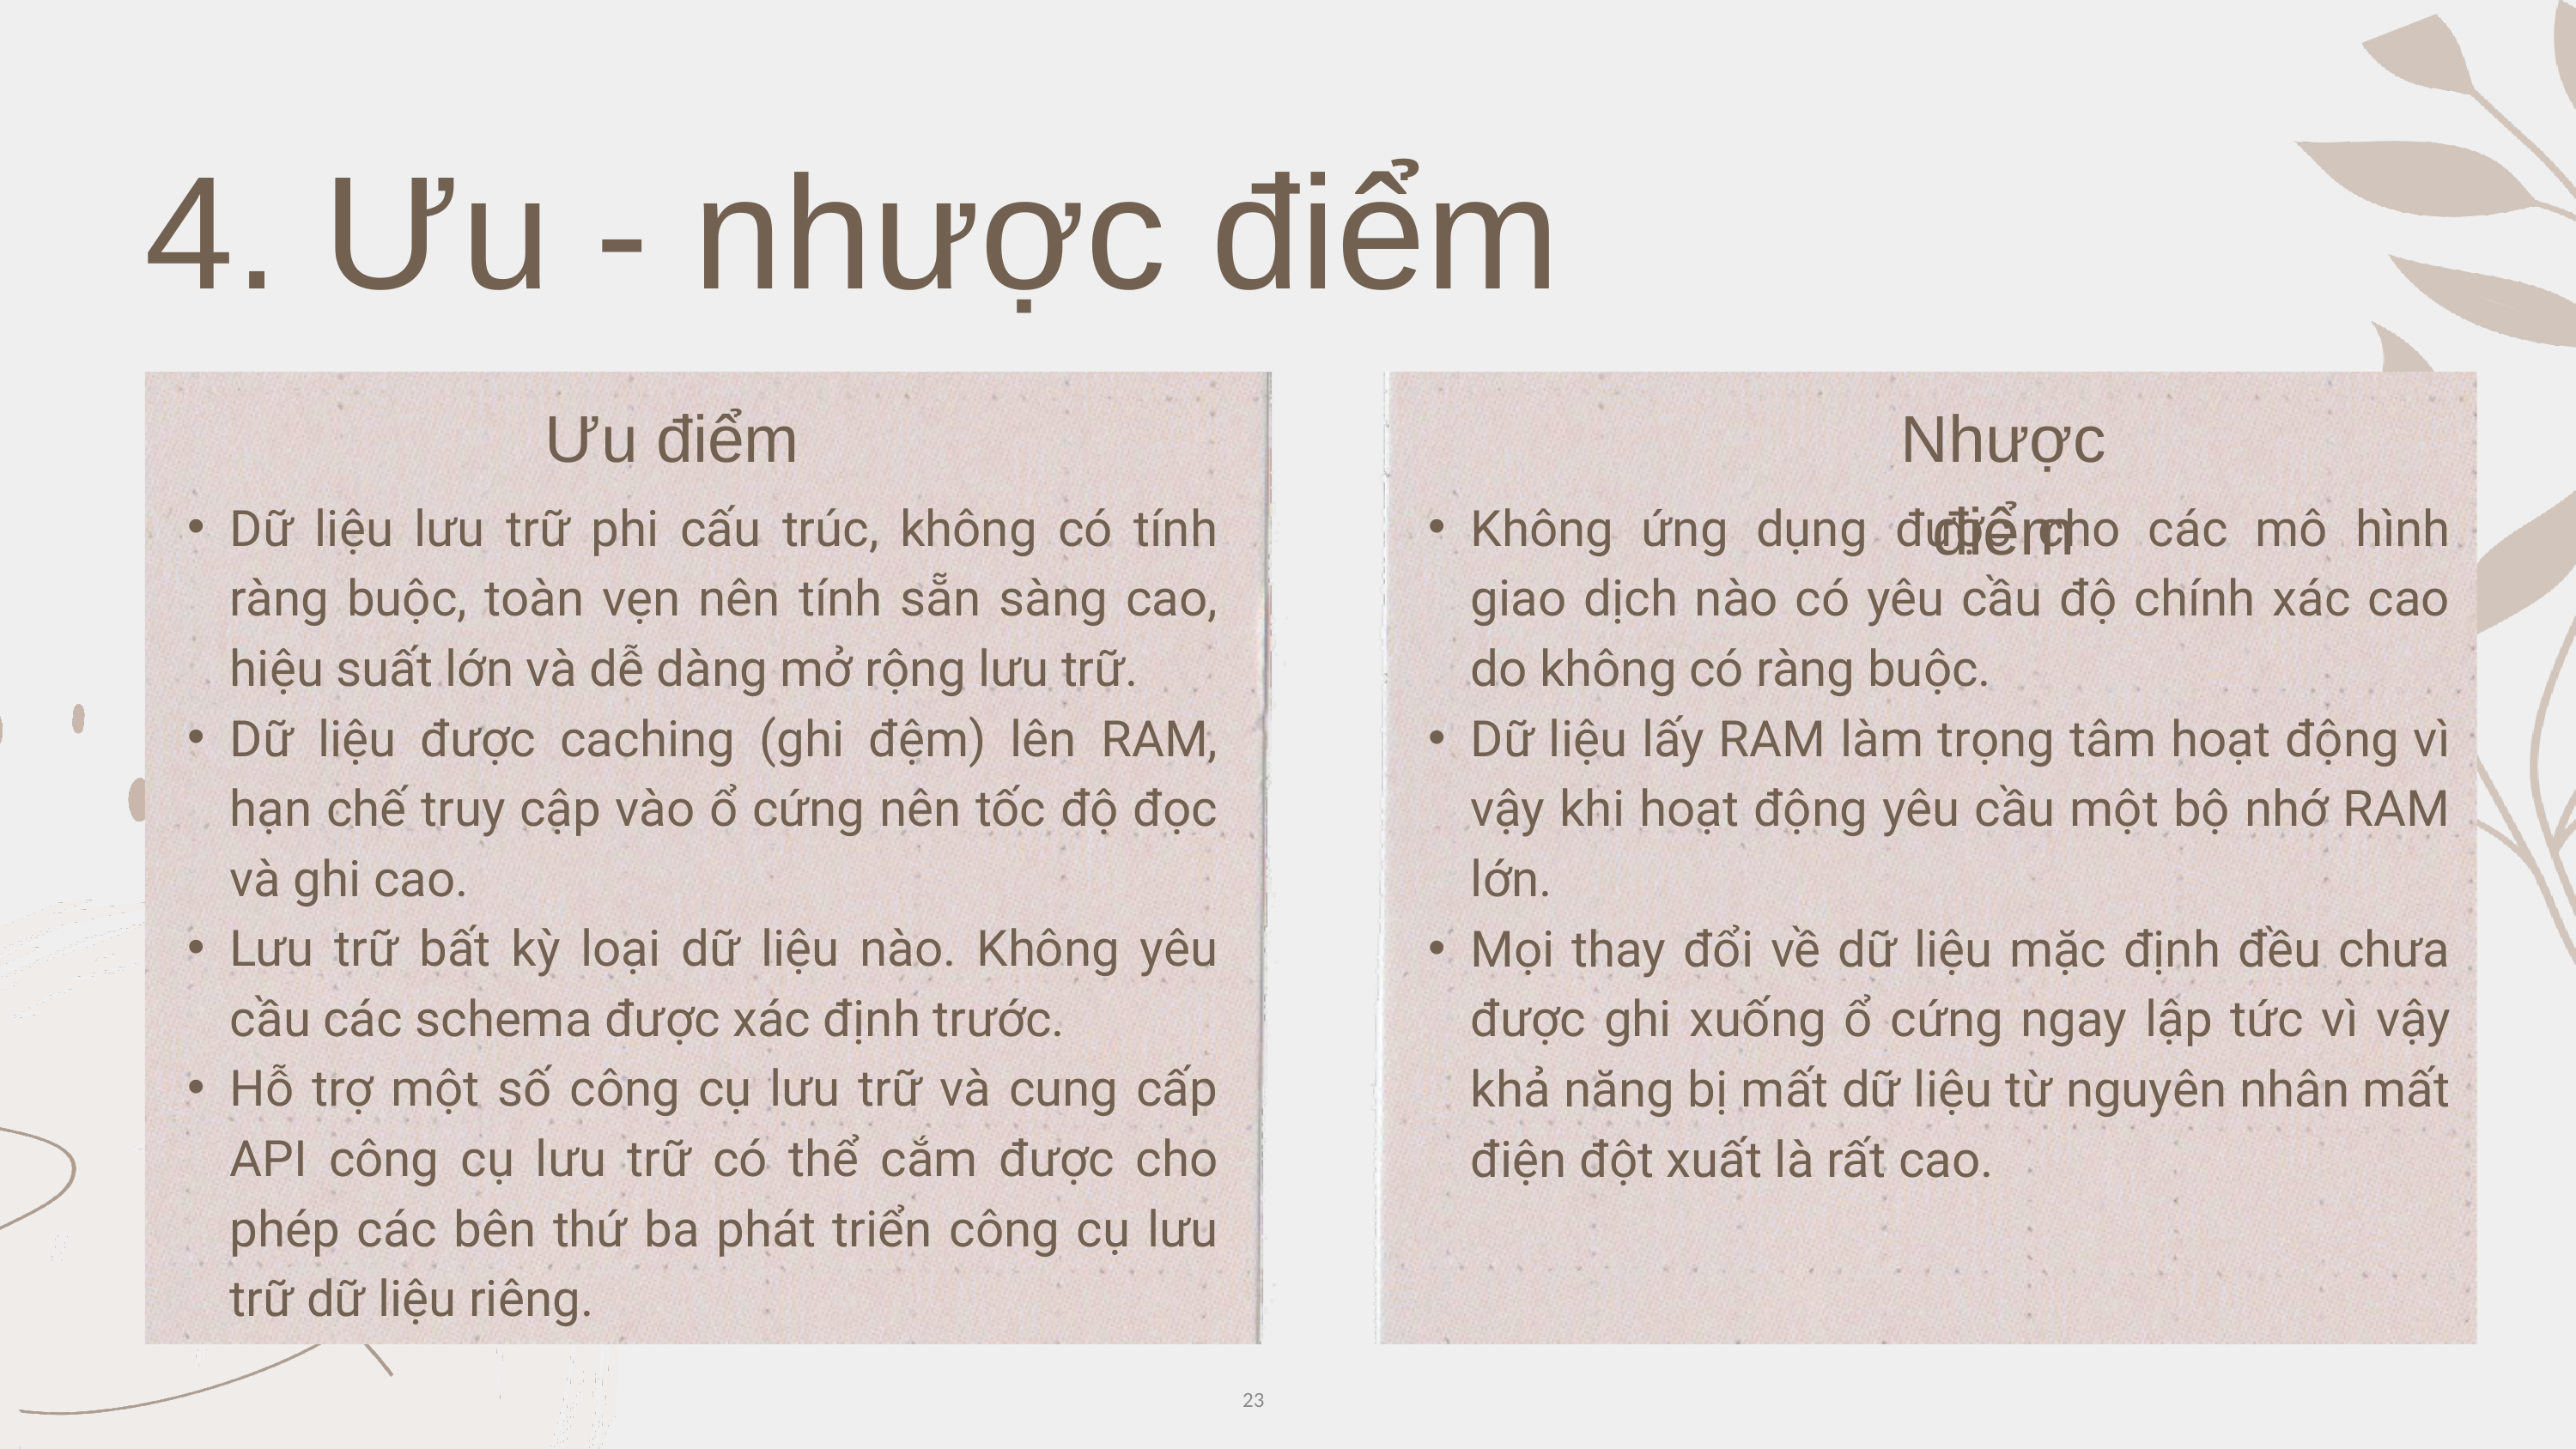

4. Ưu - nhược điểm

Ưu điểm
Nhược điểm
Dữ liệu lưu trữ phi cấu trúc, không có tính ràng buộc, toàn vẹn nên tính sẵn sàng cao, hiệu suất lớn và dễ dàng mở rộng lưu trữ.
Dữ liệu được caching (ghi đệm) lên RAM, hạn chế truy cập vào ổ cứng nên tốc độ đọc và ghi cao.
Lưu trữ bất kỳ loại dữ liệu nào. Không yêu cầu các schema được xác định trước.
Hỗ trợ một số công cụ lưu trữ và cung cấp API công cụ lưu trữ có thể cắm được cho phép các bên thứ ba phát triển công cụ lưu trữ dữ liệu riêng.

Không ứng dụng được cho các mô hình giao dịch nào có yêu cầu độ chính xác cao do không có ràng buộc.
Dữ liệu lấy RAM làm trọng tâm hoạt động vì vậy khi hoạt động yêu cầu một bộ nhớ RAM lớn.
Mọi thay đổi về dữ liệu mặc định đều chưa được ghi xuống ổ cứng ngay lập tức vì vậy khả năng bị mất dữ liệu từ nguyên nhân mất điện đột xuất là rất cao.

23